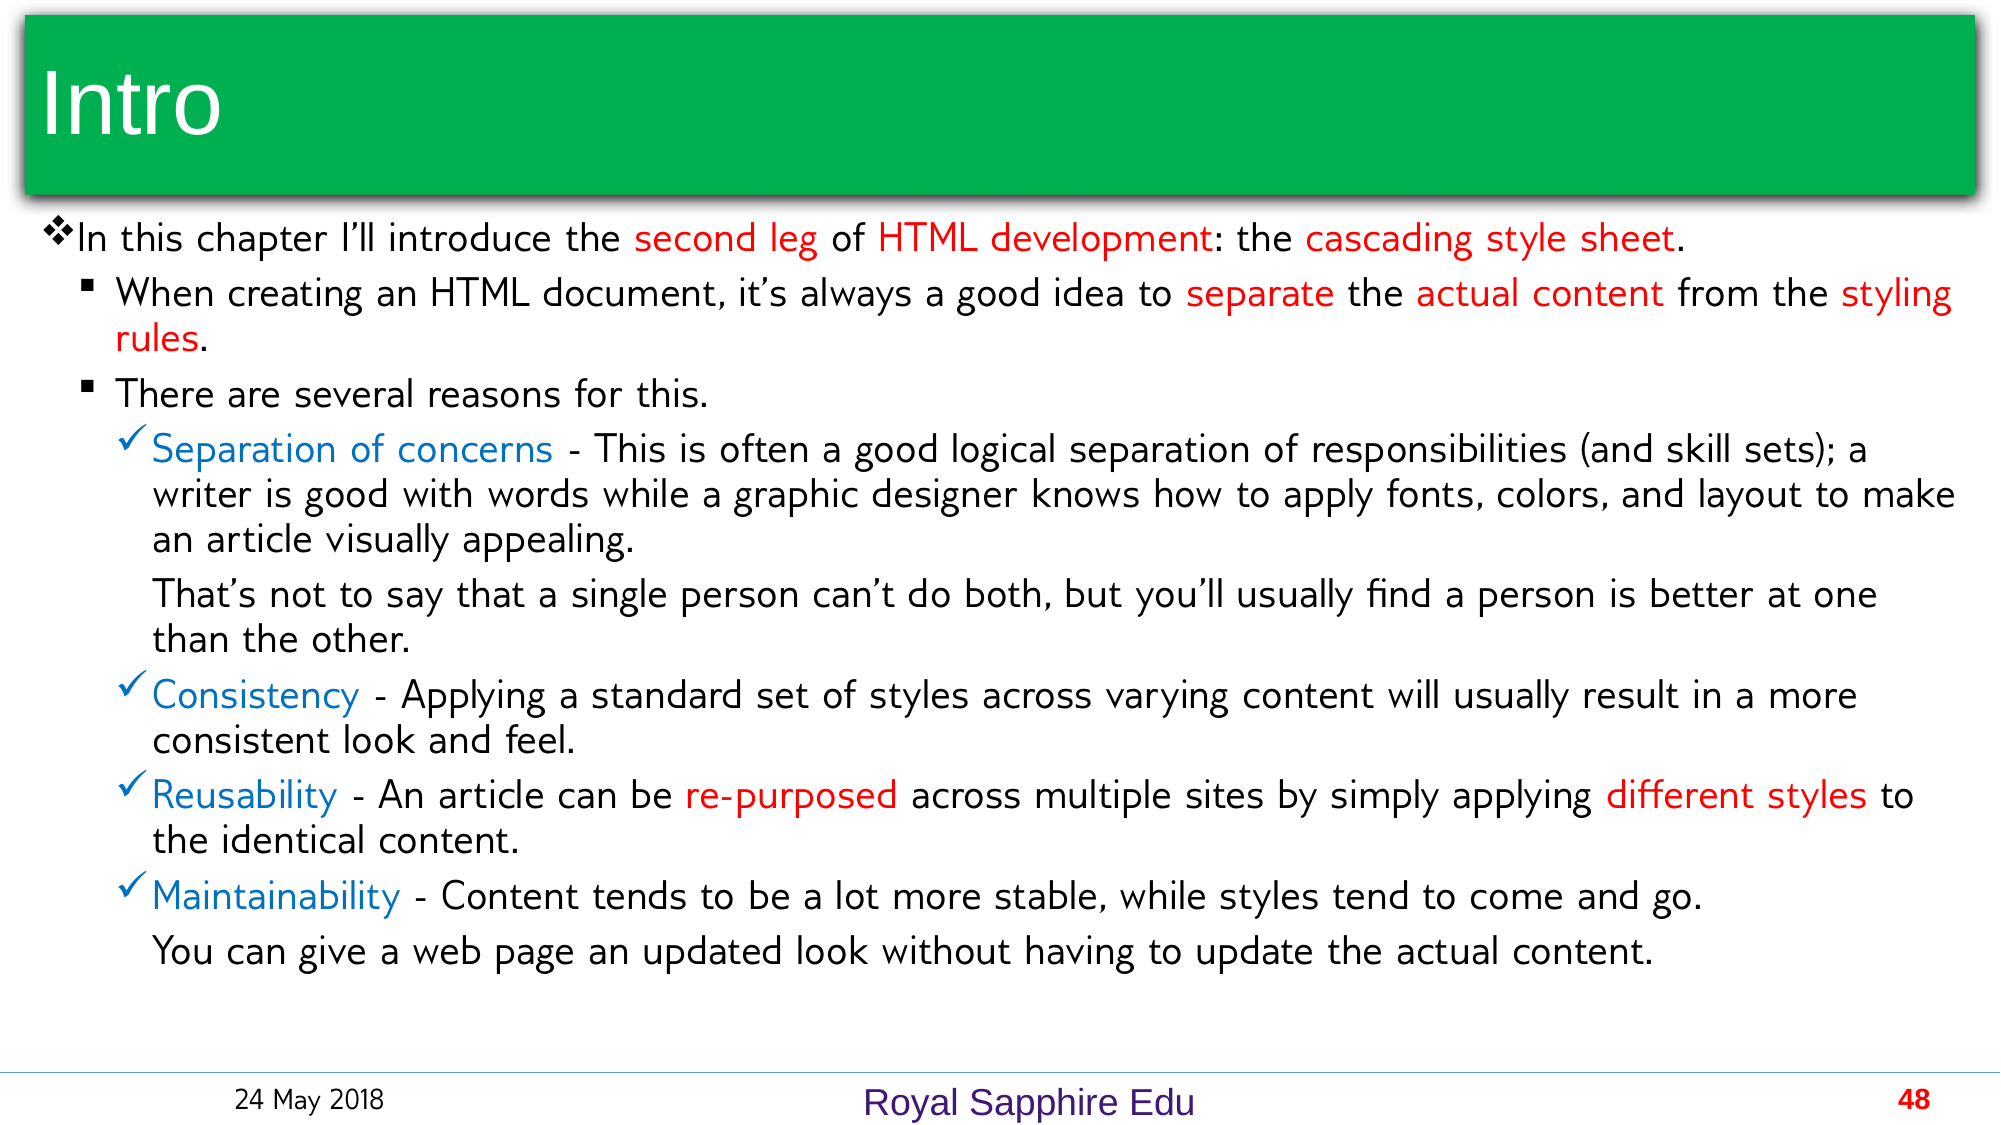

# Intro
In this chapter I’ll introduce the second leg of HTML development: the cascading style sheet.
When creating an HTML document, it’s always a good idea to separate the actual content from the styling rules.
There are several reasons for this.
Separation of concerns - This is often a good logical separation of responsibilities (and skill sets); a writer is good with words while a graphic designer knows how to apply fonts, colors, and layout to make an article visually appealing.
That’s not to say that a single person can’t do both, but you’ll usually find a person is better at one than the other.
Consistency - Applying a standard set of styles across varying content will usually result in a more consistent look and feel.
Reusability - An article can be re-purposed across multiple sites by simply applying different styles to the identical content.
Maintainability - Content tends to be a lot more stable, while styles tend to come and go.
You can give a web page an updated look without having to update the actual content.
24 May 2018
48